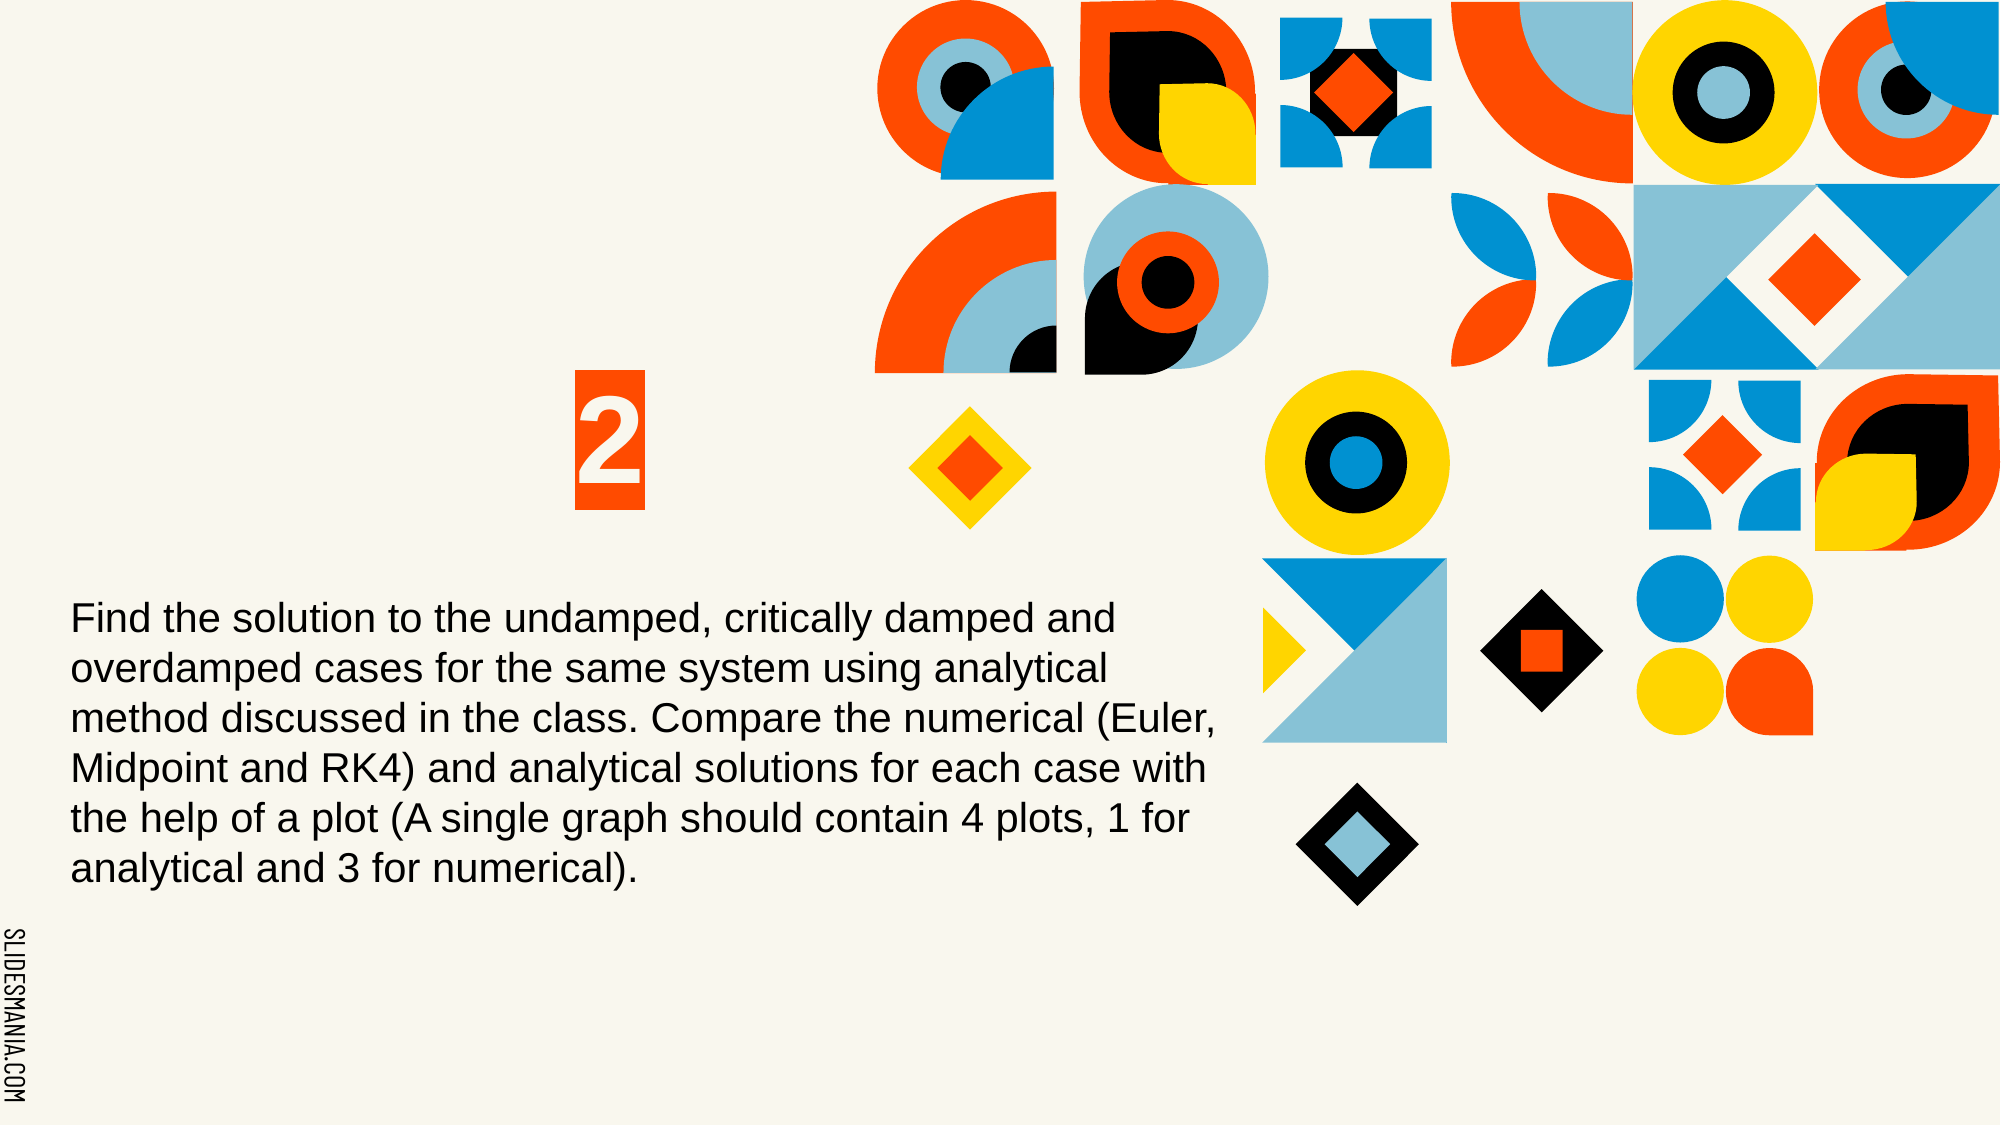

# 2
Find the solution to the undamped, critically damped and overdamped cases for the same system using analytical method discussed in the class. Compare the numerical (Euler, Midpoint and RK4) and analytical solutions for each case with the help of a plot (A single graph should contain 4 plots, 1 for analytical and 3 for numerical).